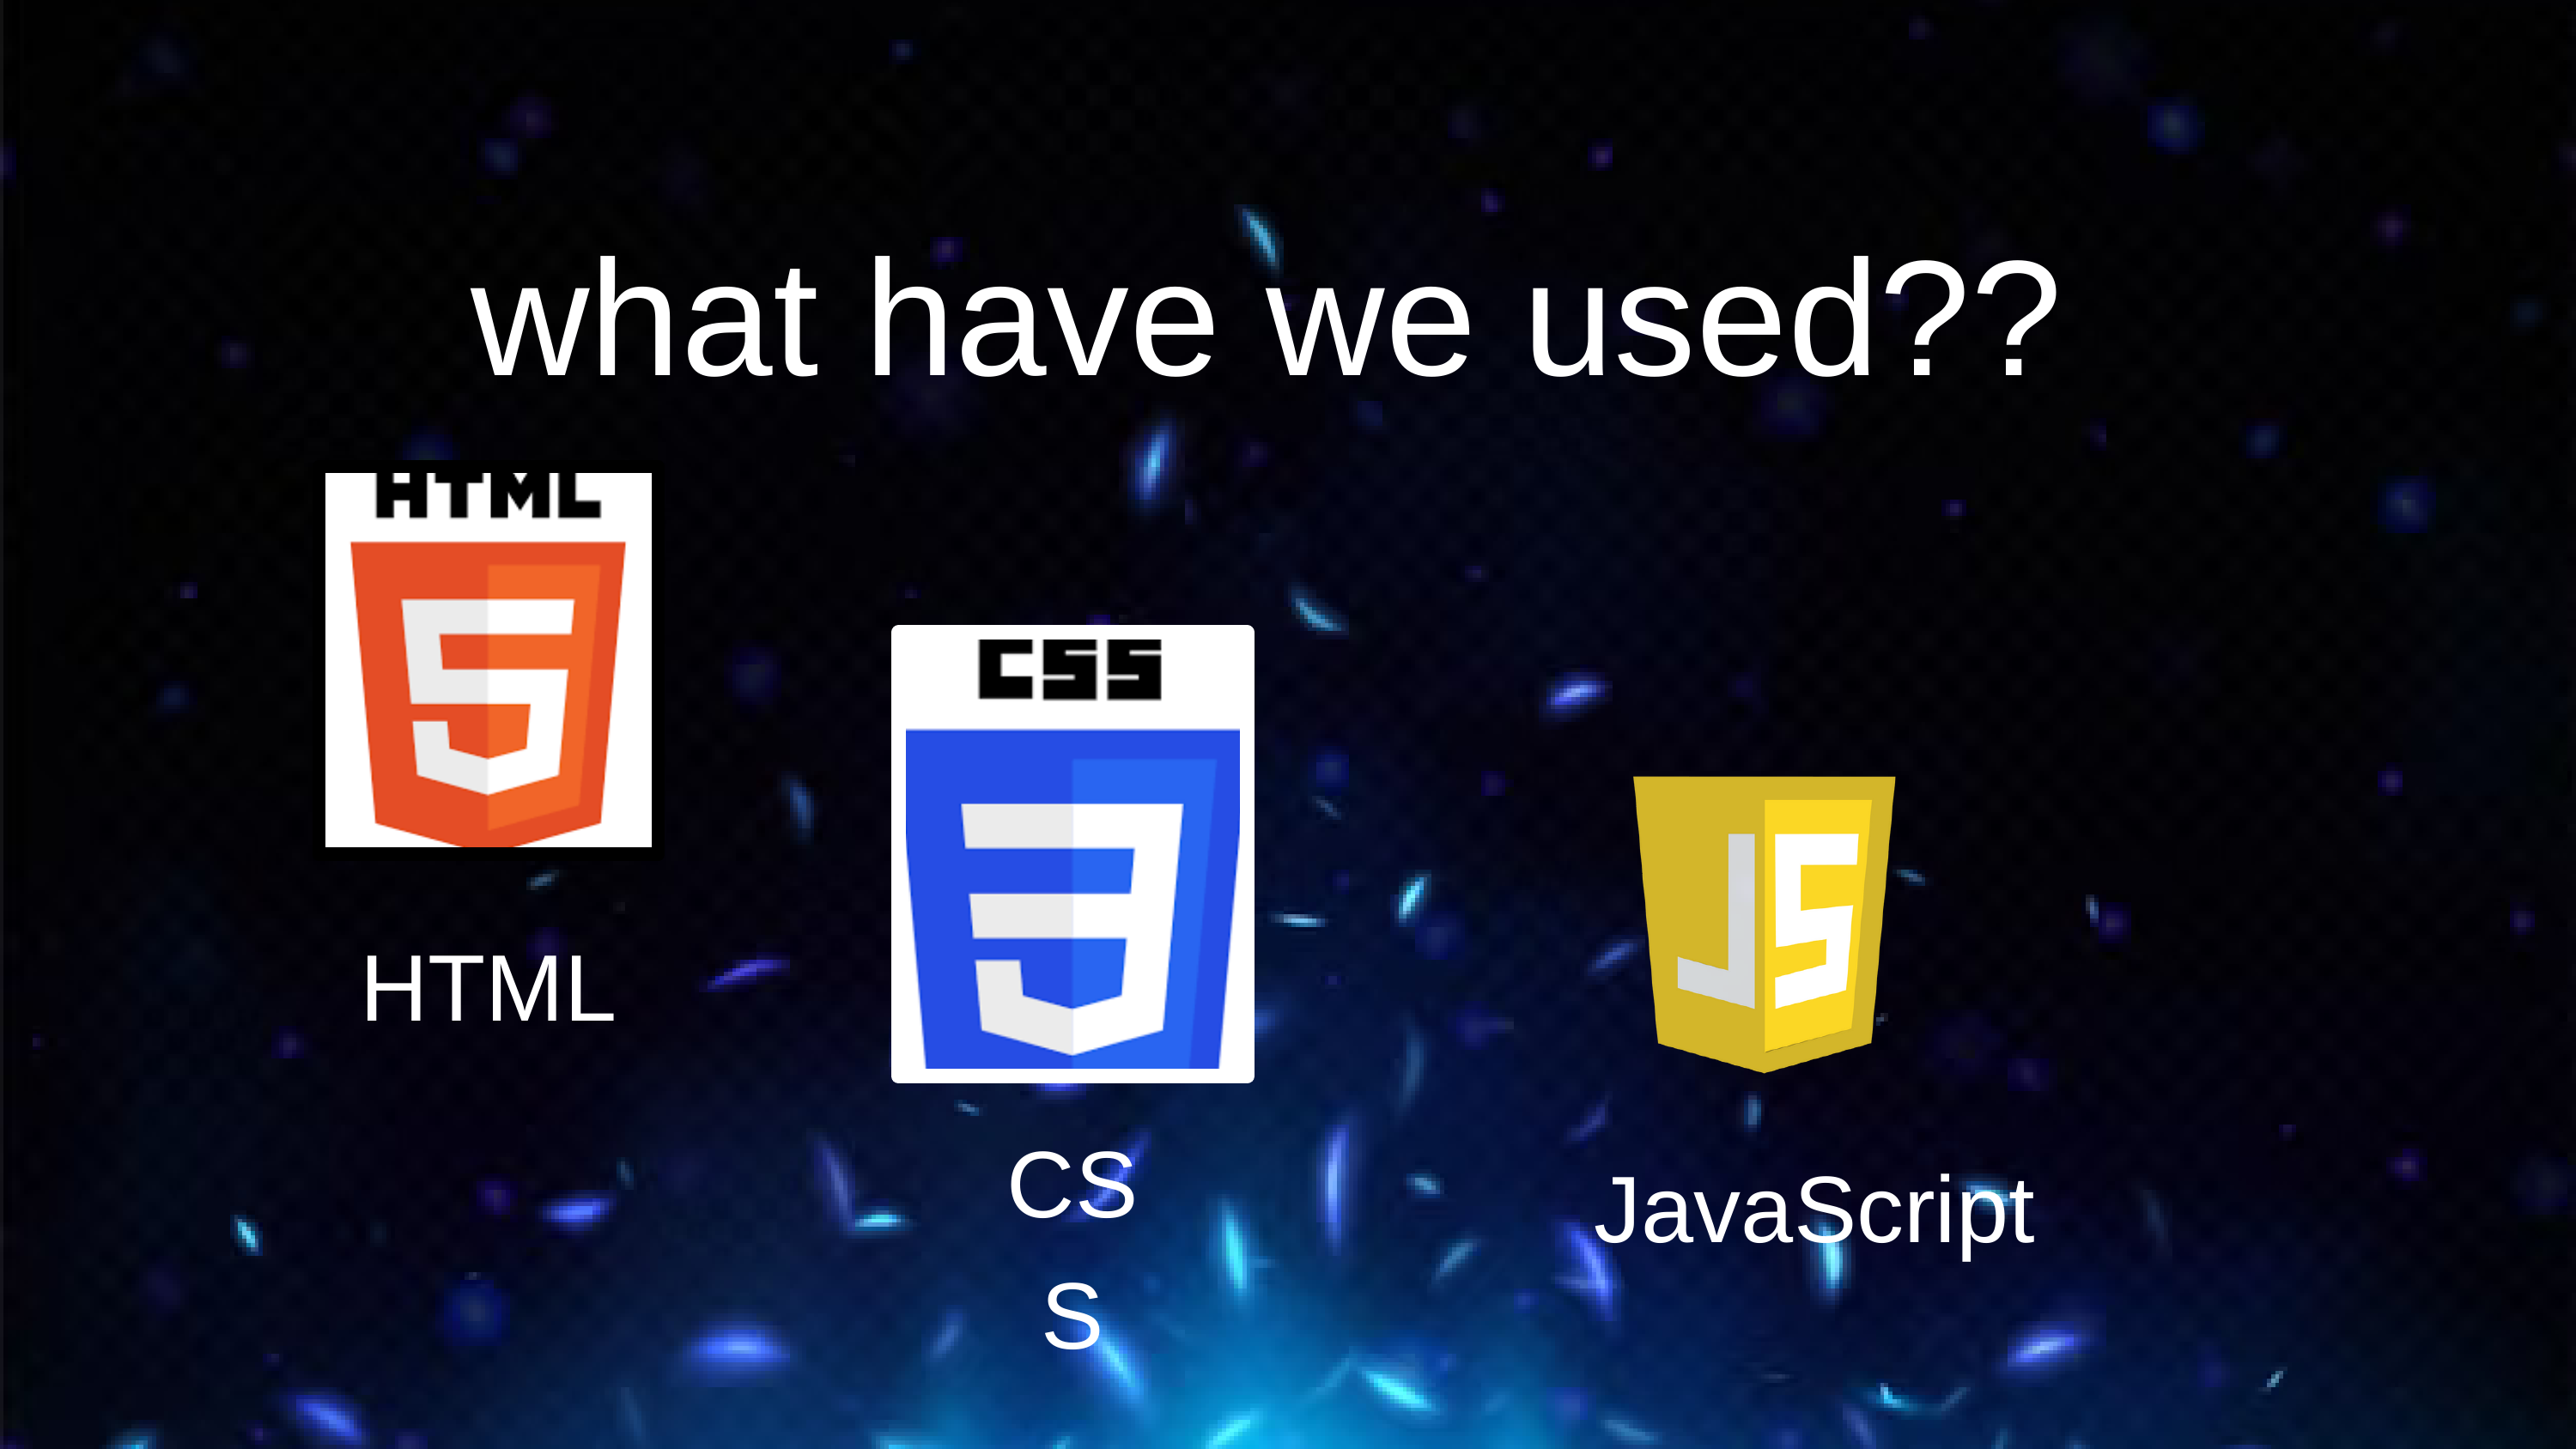

what have we used??

HTML
CSS
JavaScript